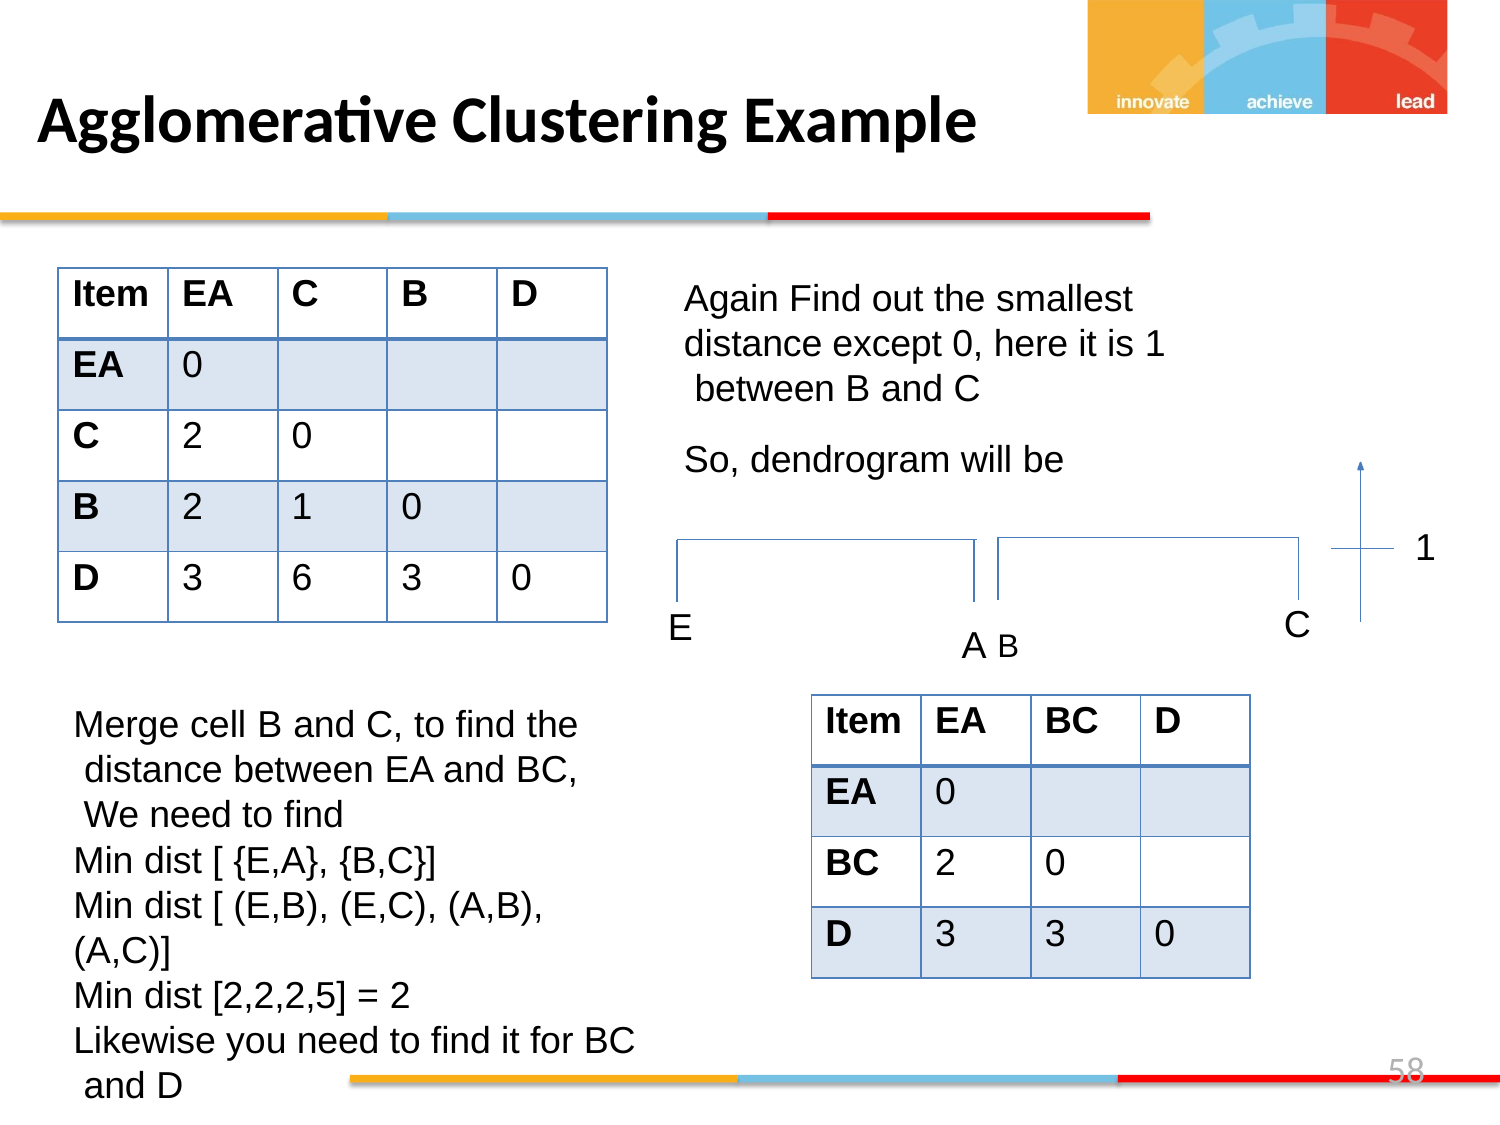

# Agglomerative Clustering Example
| Item | EA | C | B | D |
| --- | --- | --- | --- | --- |
| EA | 0 |  |  |  |
| C | 2 | 0 |  |  |
| B | 2 | 1 | 0 |  |
| D | 3 | 6 | 3 | 0 |
Again Find out the smallest  distance except 0, here it is 1  between B and C
So, dendrogram will be

1

C
A B
E
| Item | EA | BC | D |
| --- | --- | --- | --- |
| EA | 0 |  |  |
| BC | 2 | 0 |  |
| D | 3 | 3 | 0 |
Merge cell B and C, to find the  distance between EA and BC,  We need to find
Min dist [ {E,A}, {B,C}]
Min dist [ (E,B), (E,C), (A,B), (A,C)]
Min dist [2,2,2,5] = 2
Likewise you need to find it for BC  and D
58